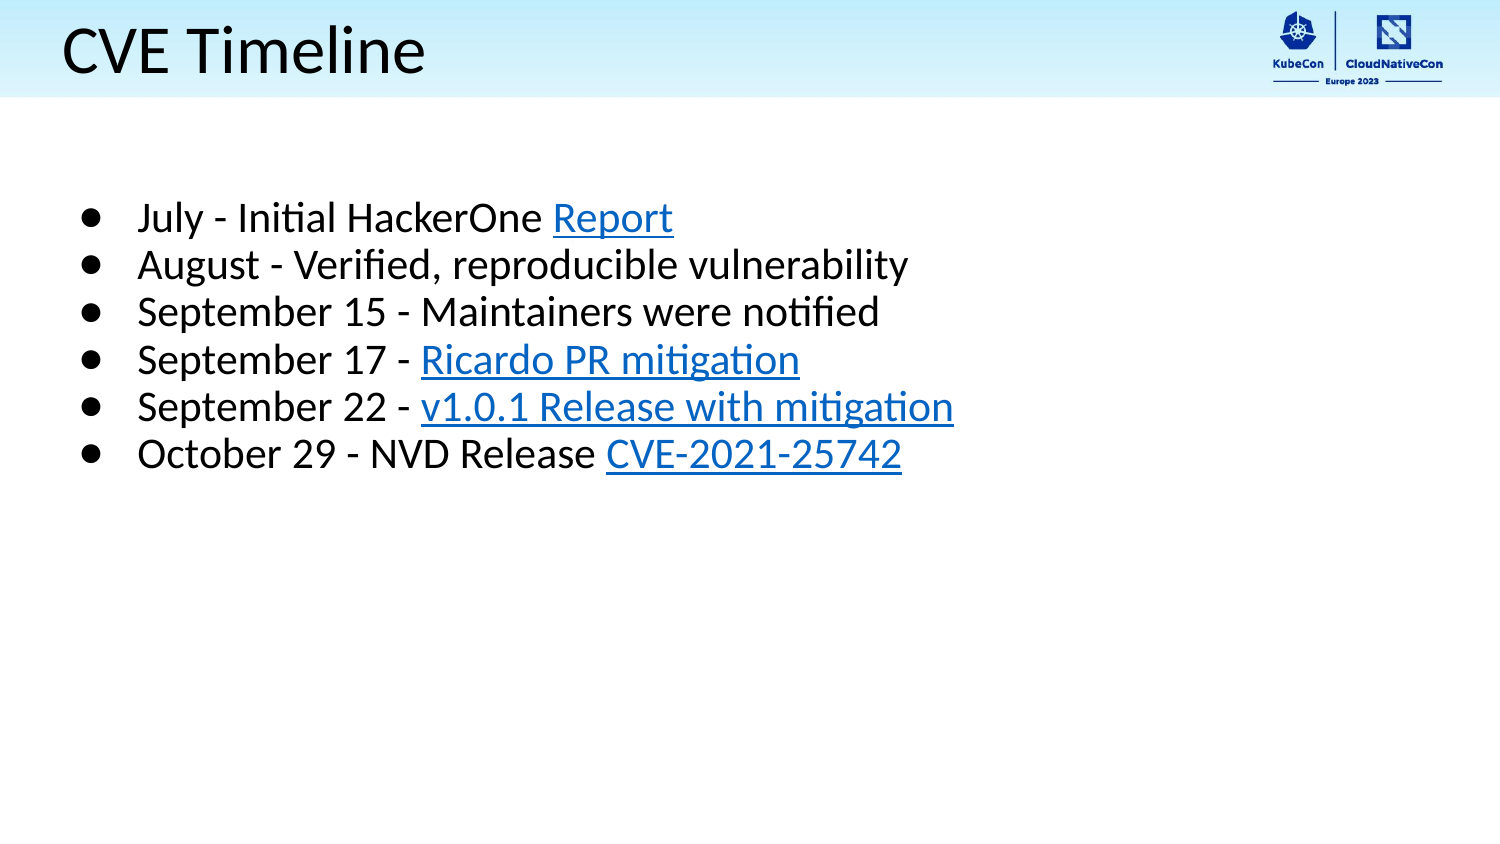

CVE Timeline
July - Initial HackerOne Report
August - Verified, reproducible vulnerability
September 15 - Maintainers were notified
September 17 - Ricardo PR mitigation
September 22 - v1.0.1 Release with mitigation
October 29 - NVD Release CVE-2021-25742